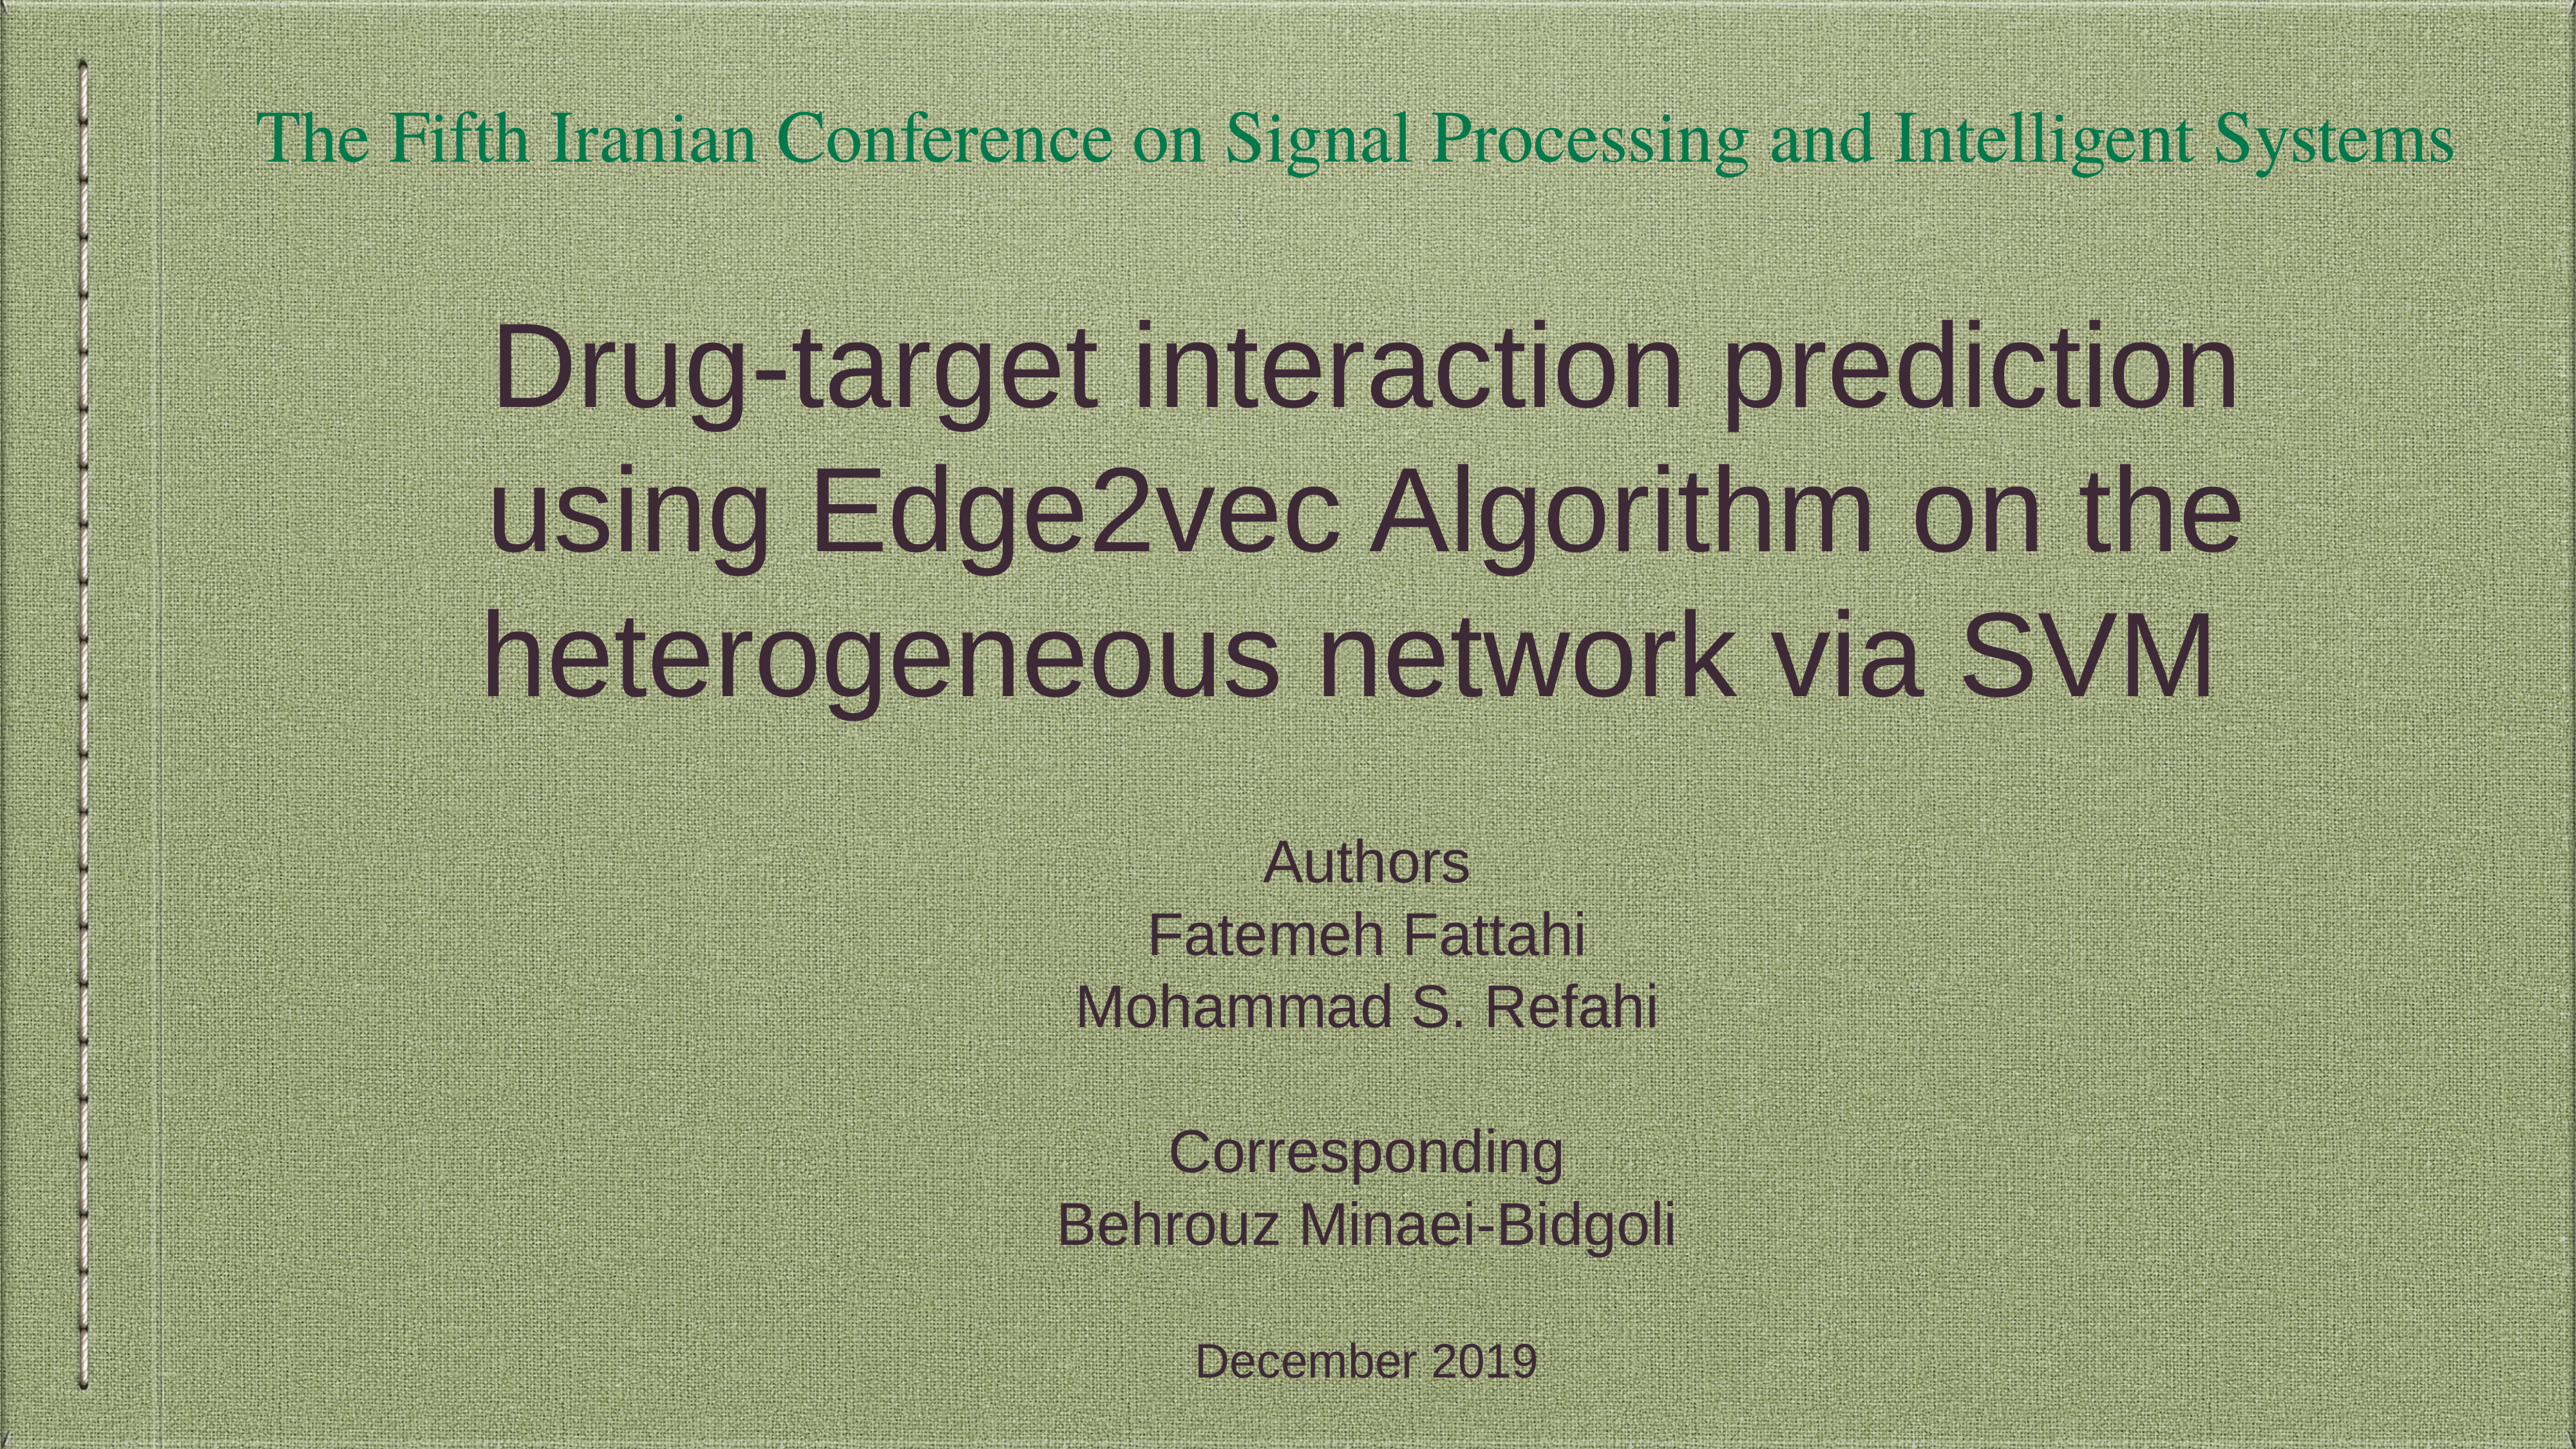

The Fifth Iranian Conference on Signal Processing and Intelligent Systems
# Drug-target interaction prediction using Edge2vec Algorithm on the heterogeneous network via SVM

Authors
Fatemeh Fattahi
Mohammad S. Refahi

Corresponding
Behrouz Minaei-Bidgoli

December 2019